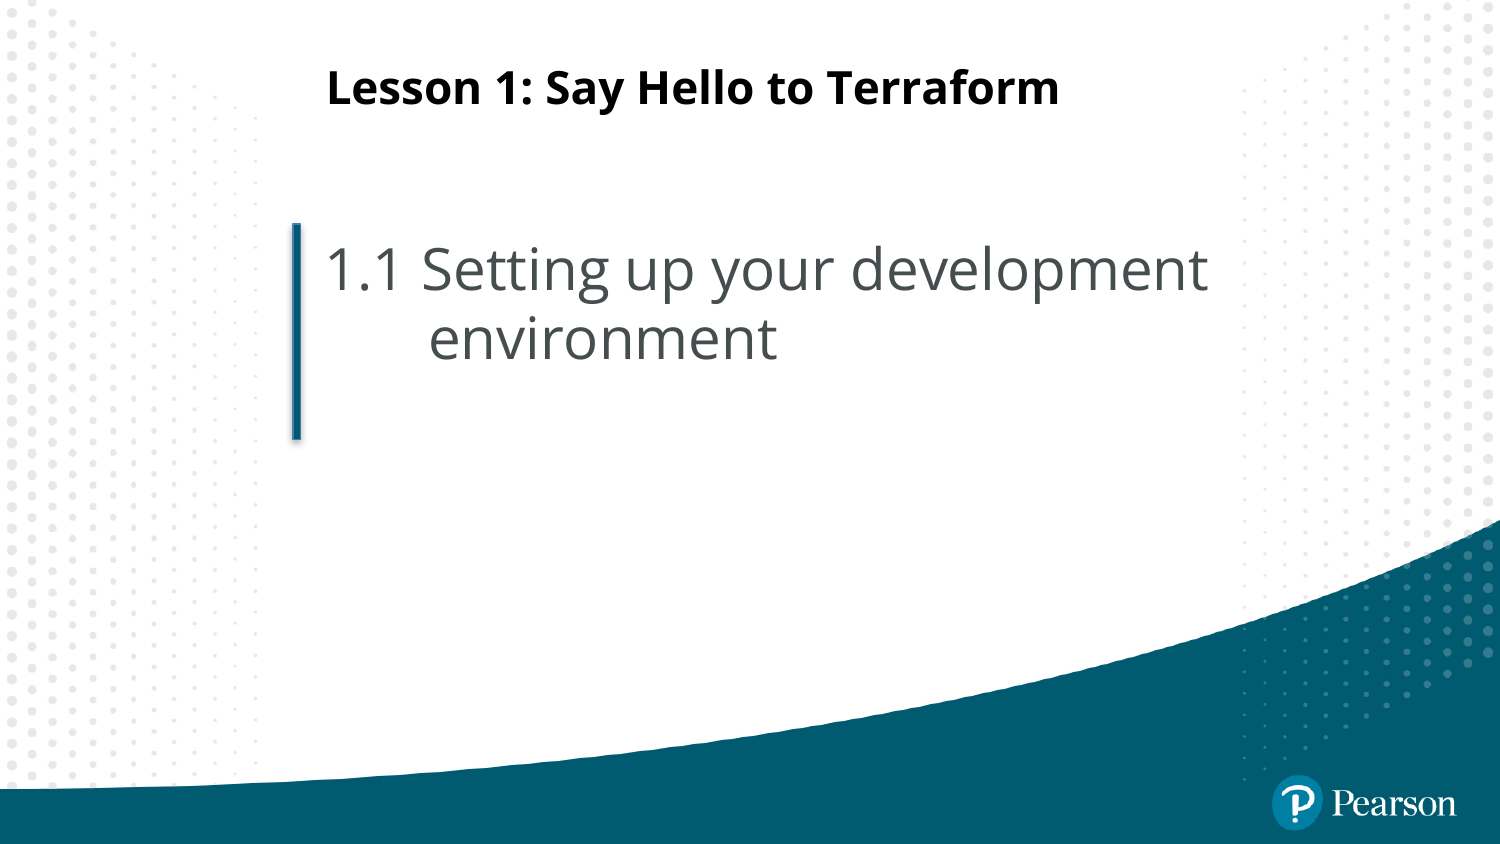

# Lesson 1: Say Hello to Terraform
1.1 Setting up your development environment